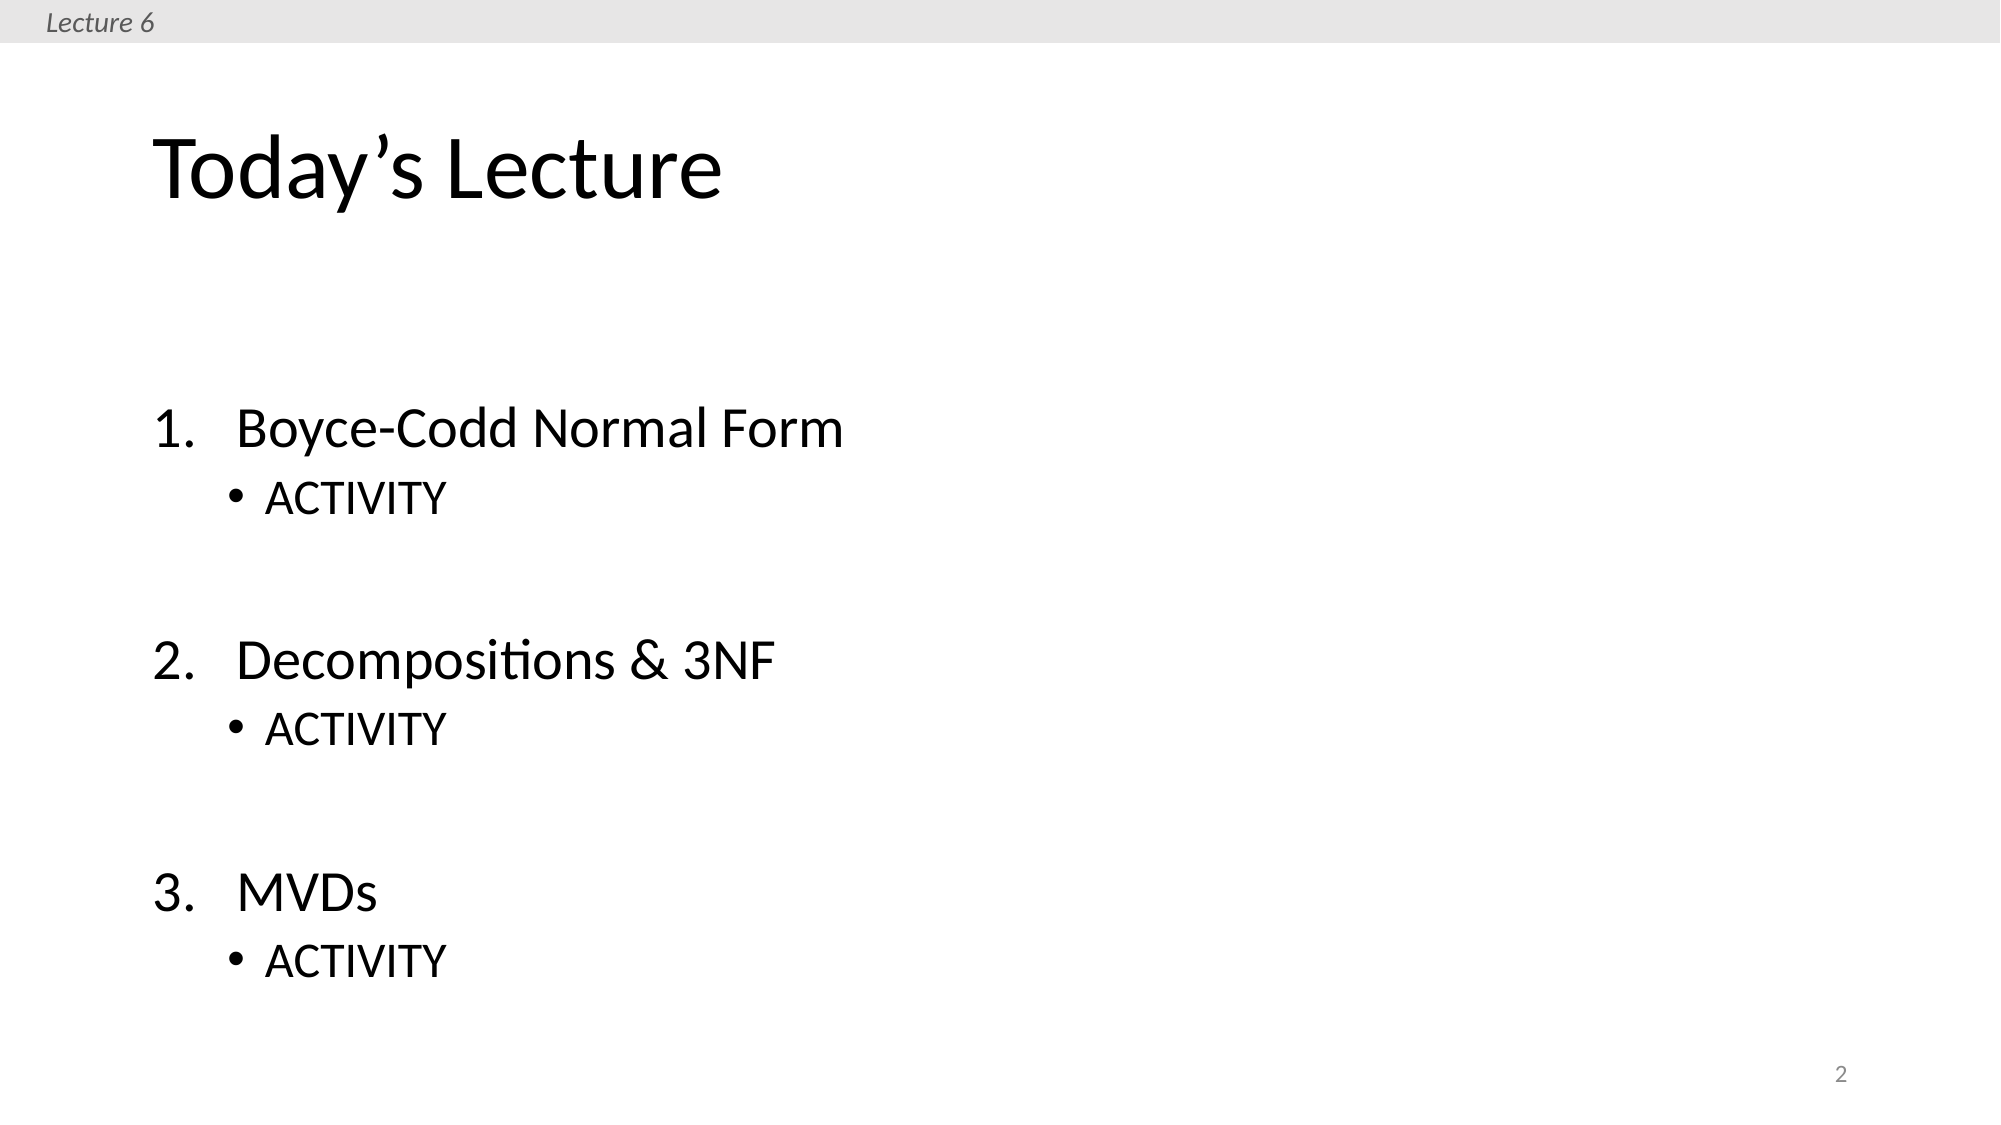

Lecture 6
# Today’s Lecture

Boyce-Codd Normal Form
ACTIVITY

Decompositions & 3NF
ACTIVITY

MVDs
ACTIVITY
2